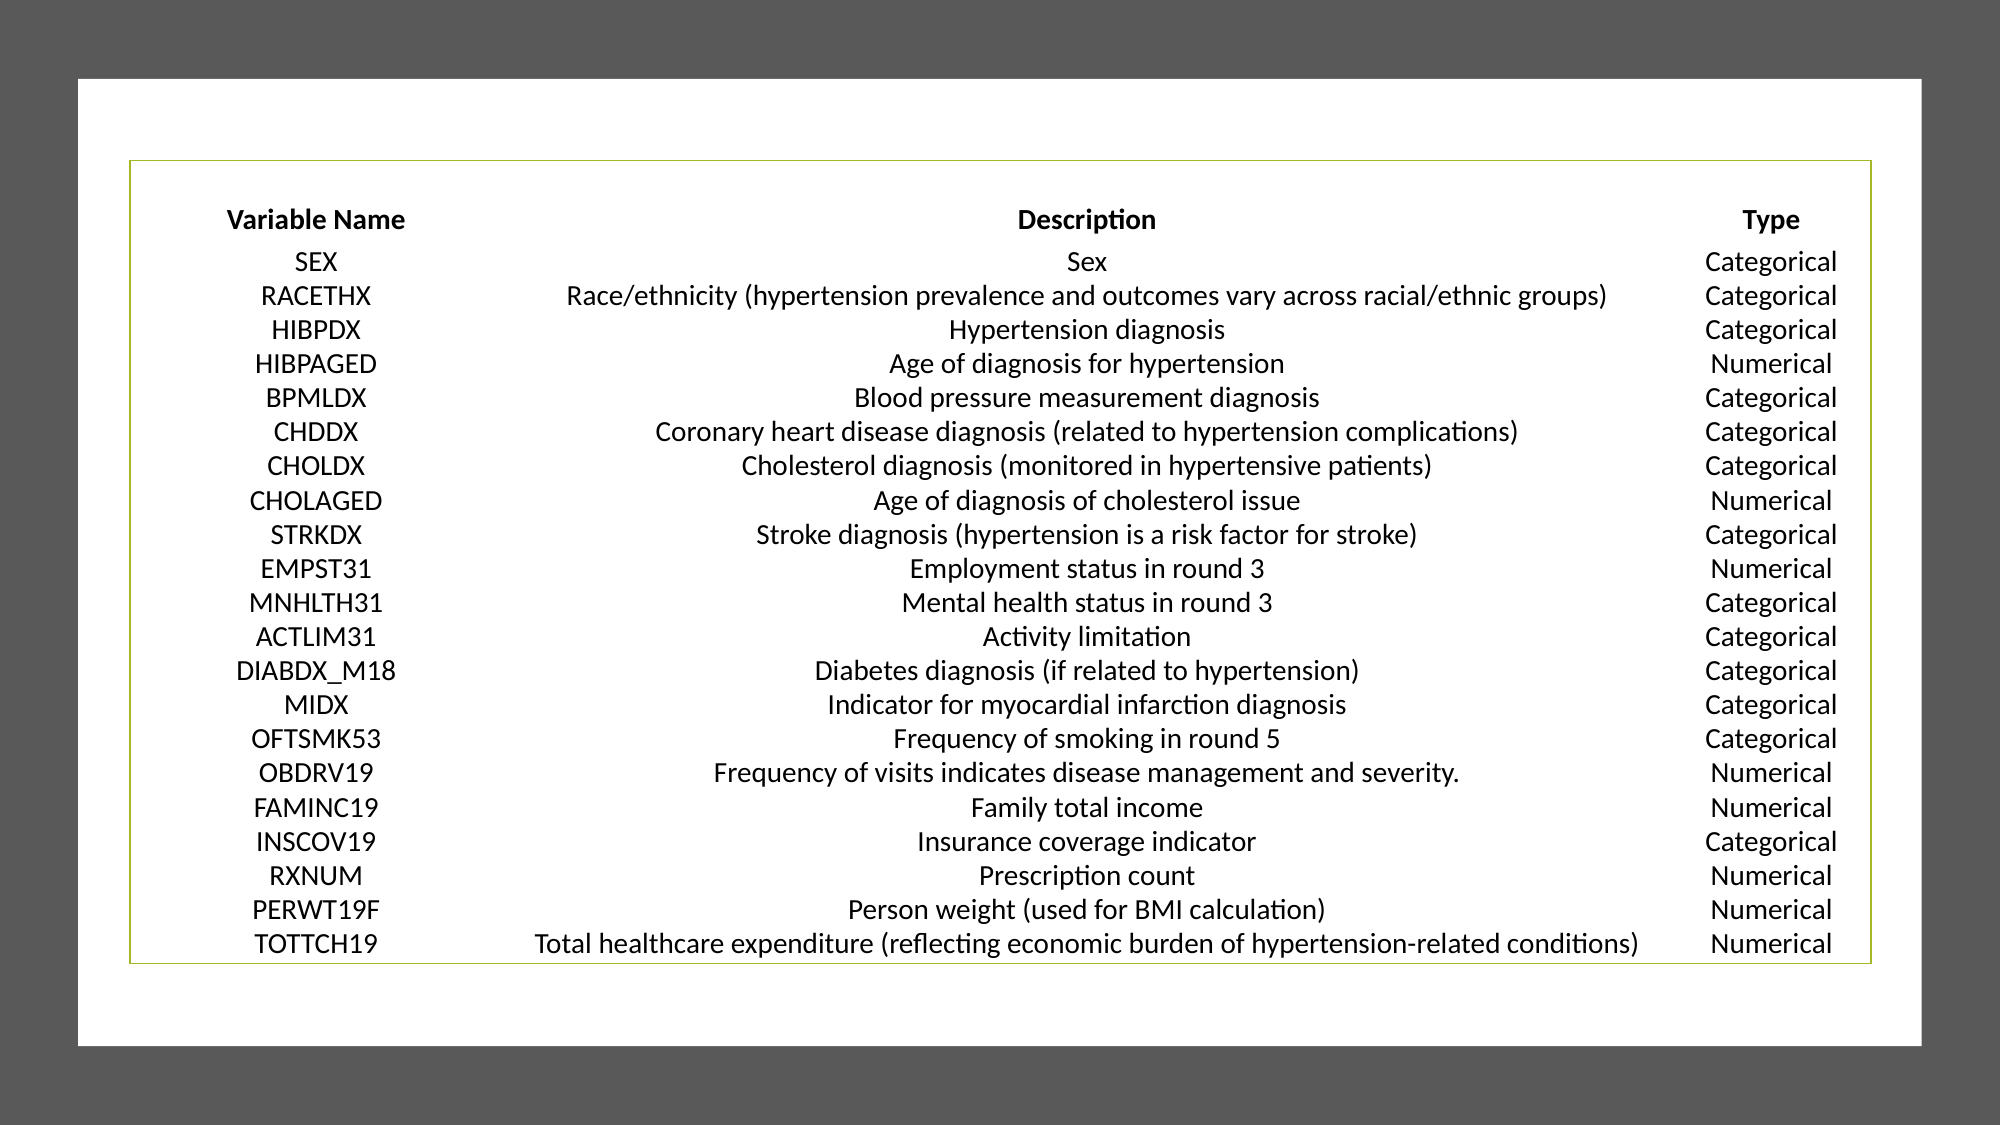

|  |  |  |
| --- | --- | --- |
| Variable Name | Description | Type |
| SEX | Sex | Categorical |
| RACETHX | Race/ethnicity (hypertension prevalence and outcomes vary across racial/ethnic groups) | Categorical |
| HIBPDX | Hypertension diagnosis | Categorical |
| HIBPAGED | Age of diagnosis for hypertension | Numerical |
| BPMLDX | Blood pressure measurement diagnosis | Categorical |
| CHDDX | Coronary heart disease diagnosis (related to hypertension complications) | Categorical |
| CHOLDX | Cholesterol diagnosis (monitored in hypertensive patients) | Categorical |
| CHOLAGED | Age of diagnosis of cholesterol issue | Numerical |
| STRKDX | Stroke diagnosis (hypertension is a risk factor for stroke) | Categorical |
| EMPST31 | Employment status in round 3 | Numerical |
| MNHLTH31 | Mental health status in round 3 | Categorical |
| ACTLIM31 | Activity limitation | Categorical |
| DIABDX\_M18 | Diabetes diagnosis (if related to hypertension) | Categorical |
| MIDX | Indicator for myocardial infarction diagnosis | Categorical |
| OFTSMK53 | Frequency of smoking in round 5 | Categorical |
| OBDRV19 | Frequency of visits indicates disease management and severity. | Numerical |
| FAMINC19 | Family total income | Numerical |
| INSCOV19 | Insurance coverage indicator | Categorical |
| RXNUM | Prescription count | Numerical |
| PERWT19F | Person weight (used for BMI calculation) | Numerical |
| TOTTCH19 | Total healthcare expenditure (reflecting economic burden of hypertension-related conditions) | Numerical |